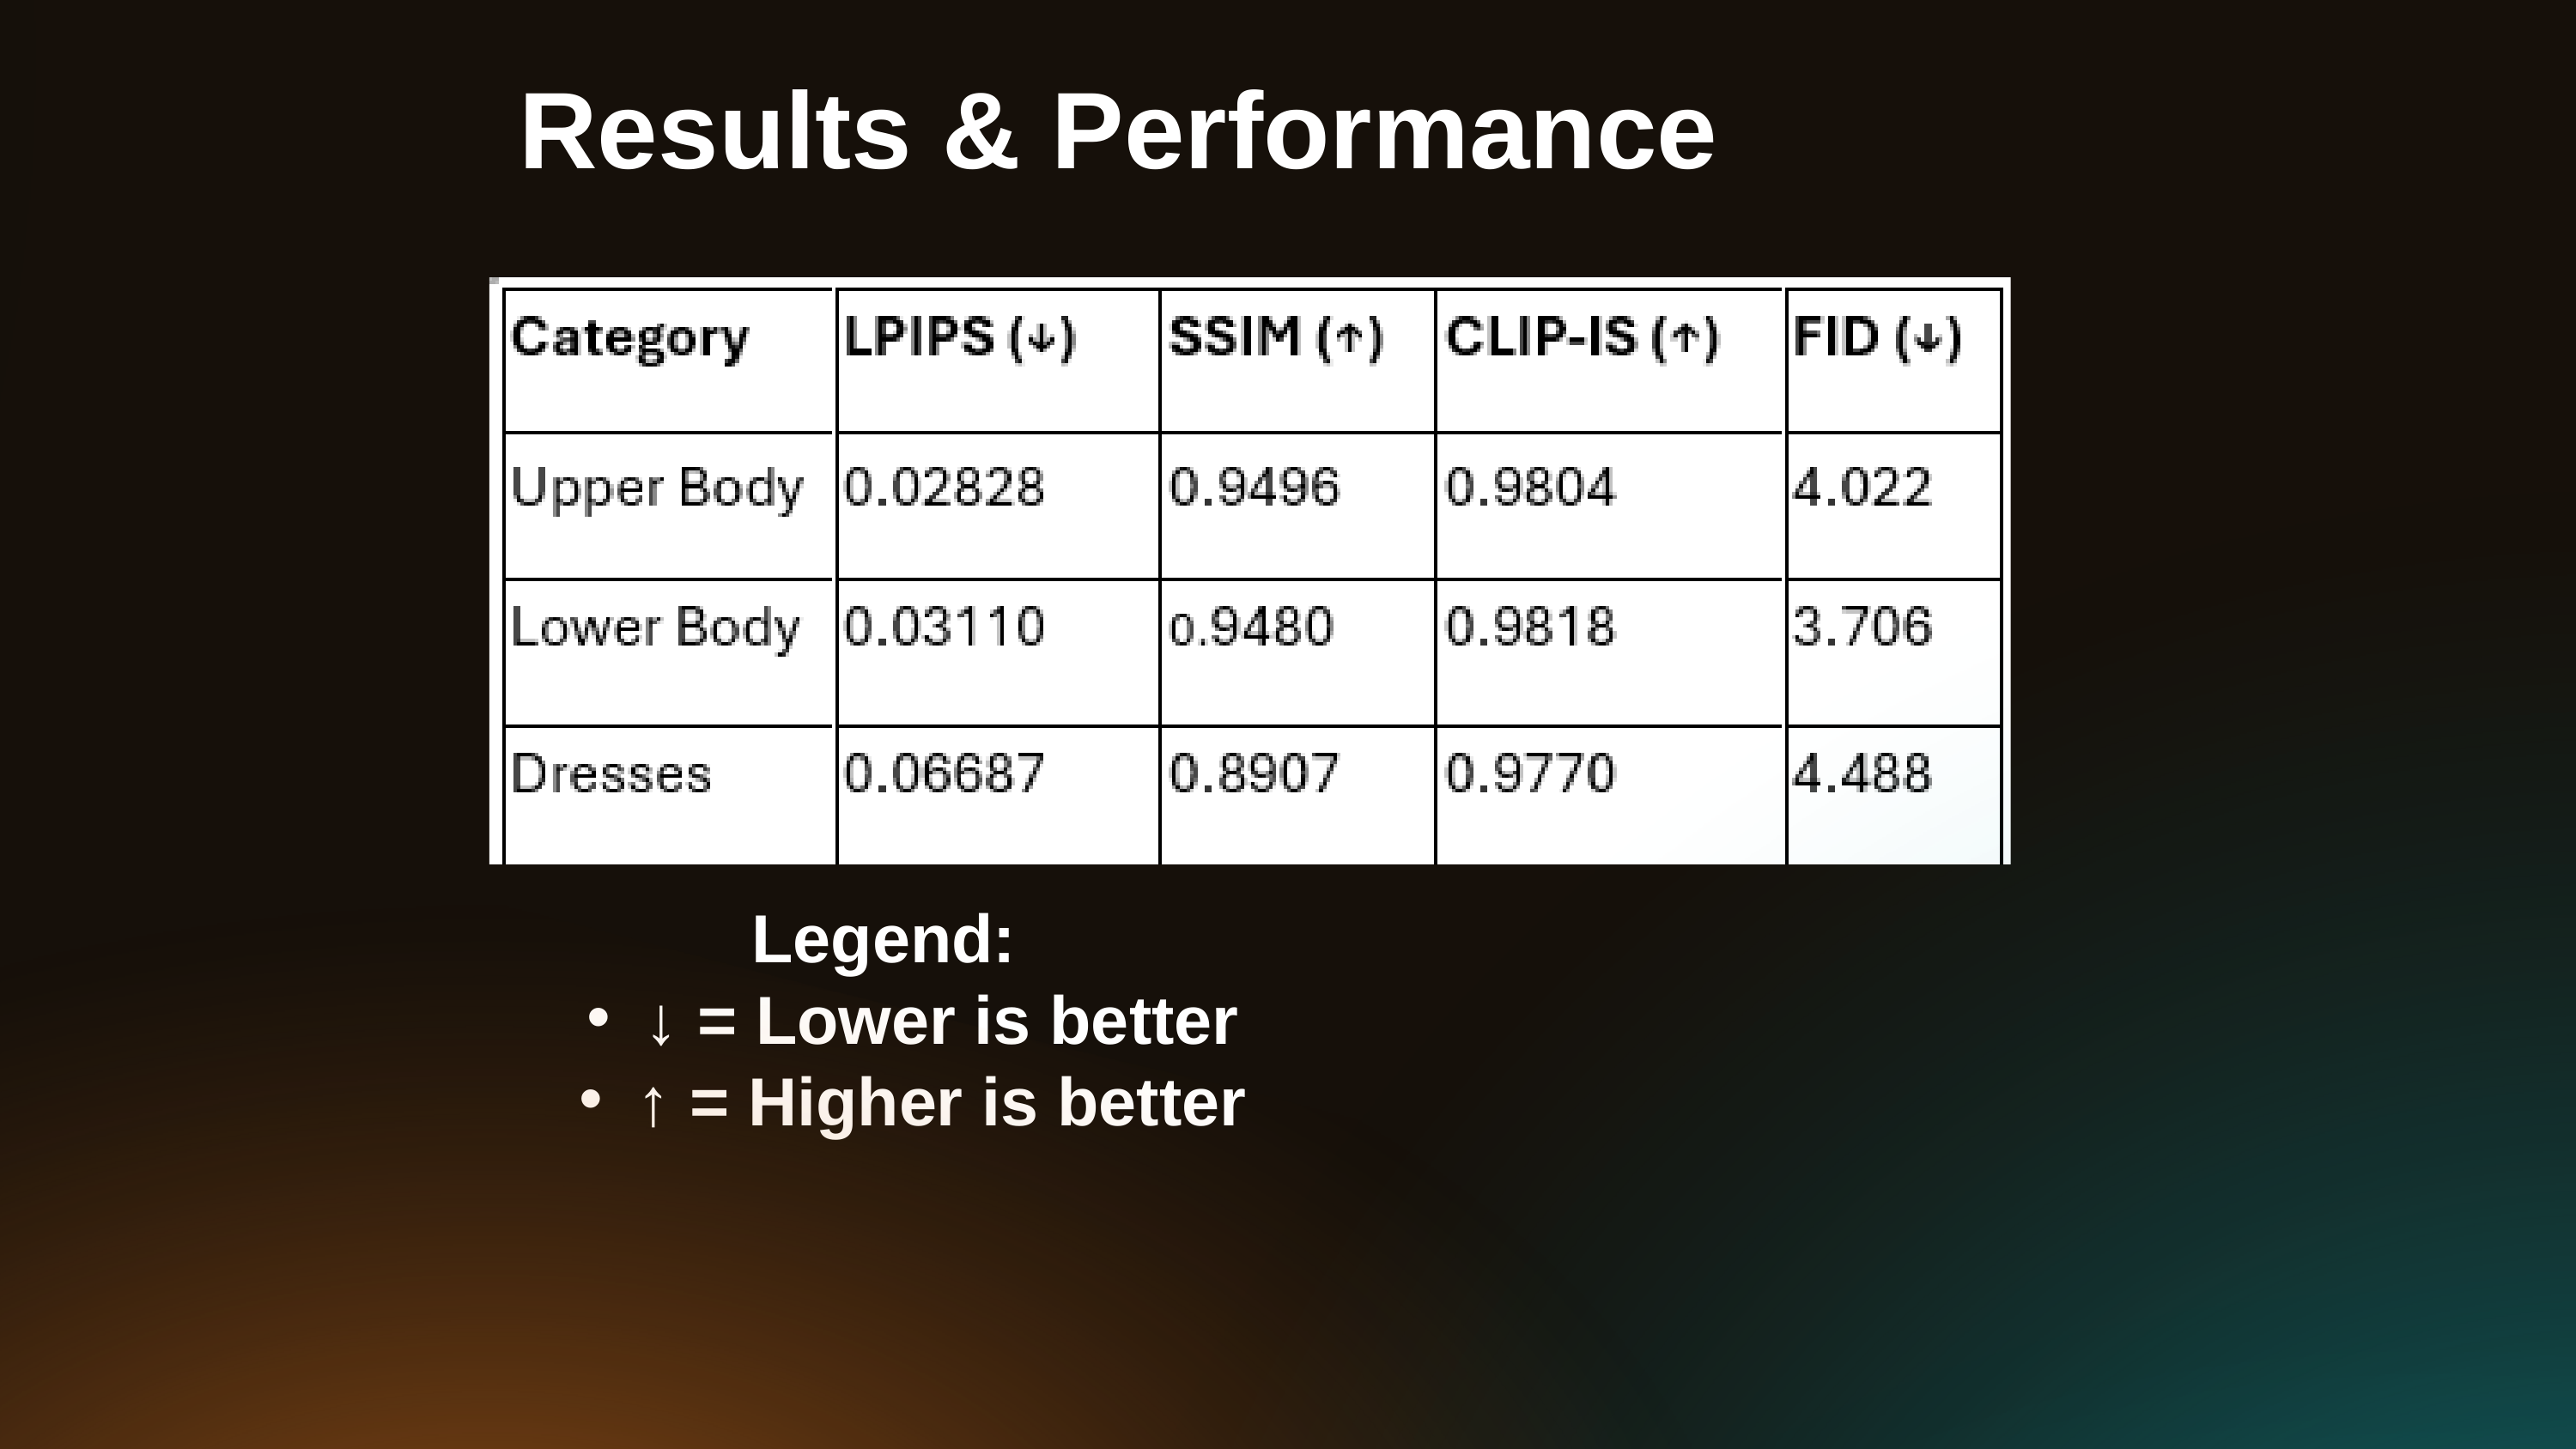

Results & Performance

Legend:
↓ = Lower is better
↑ = Higher is better